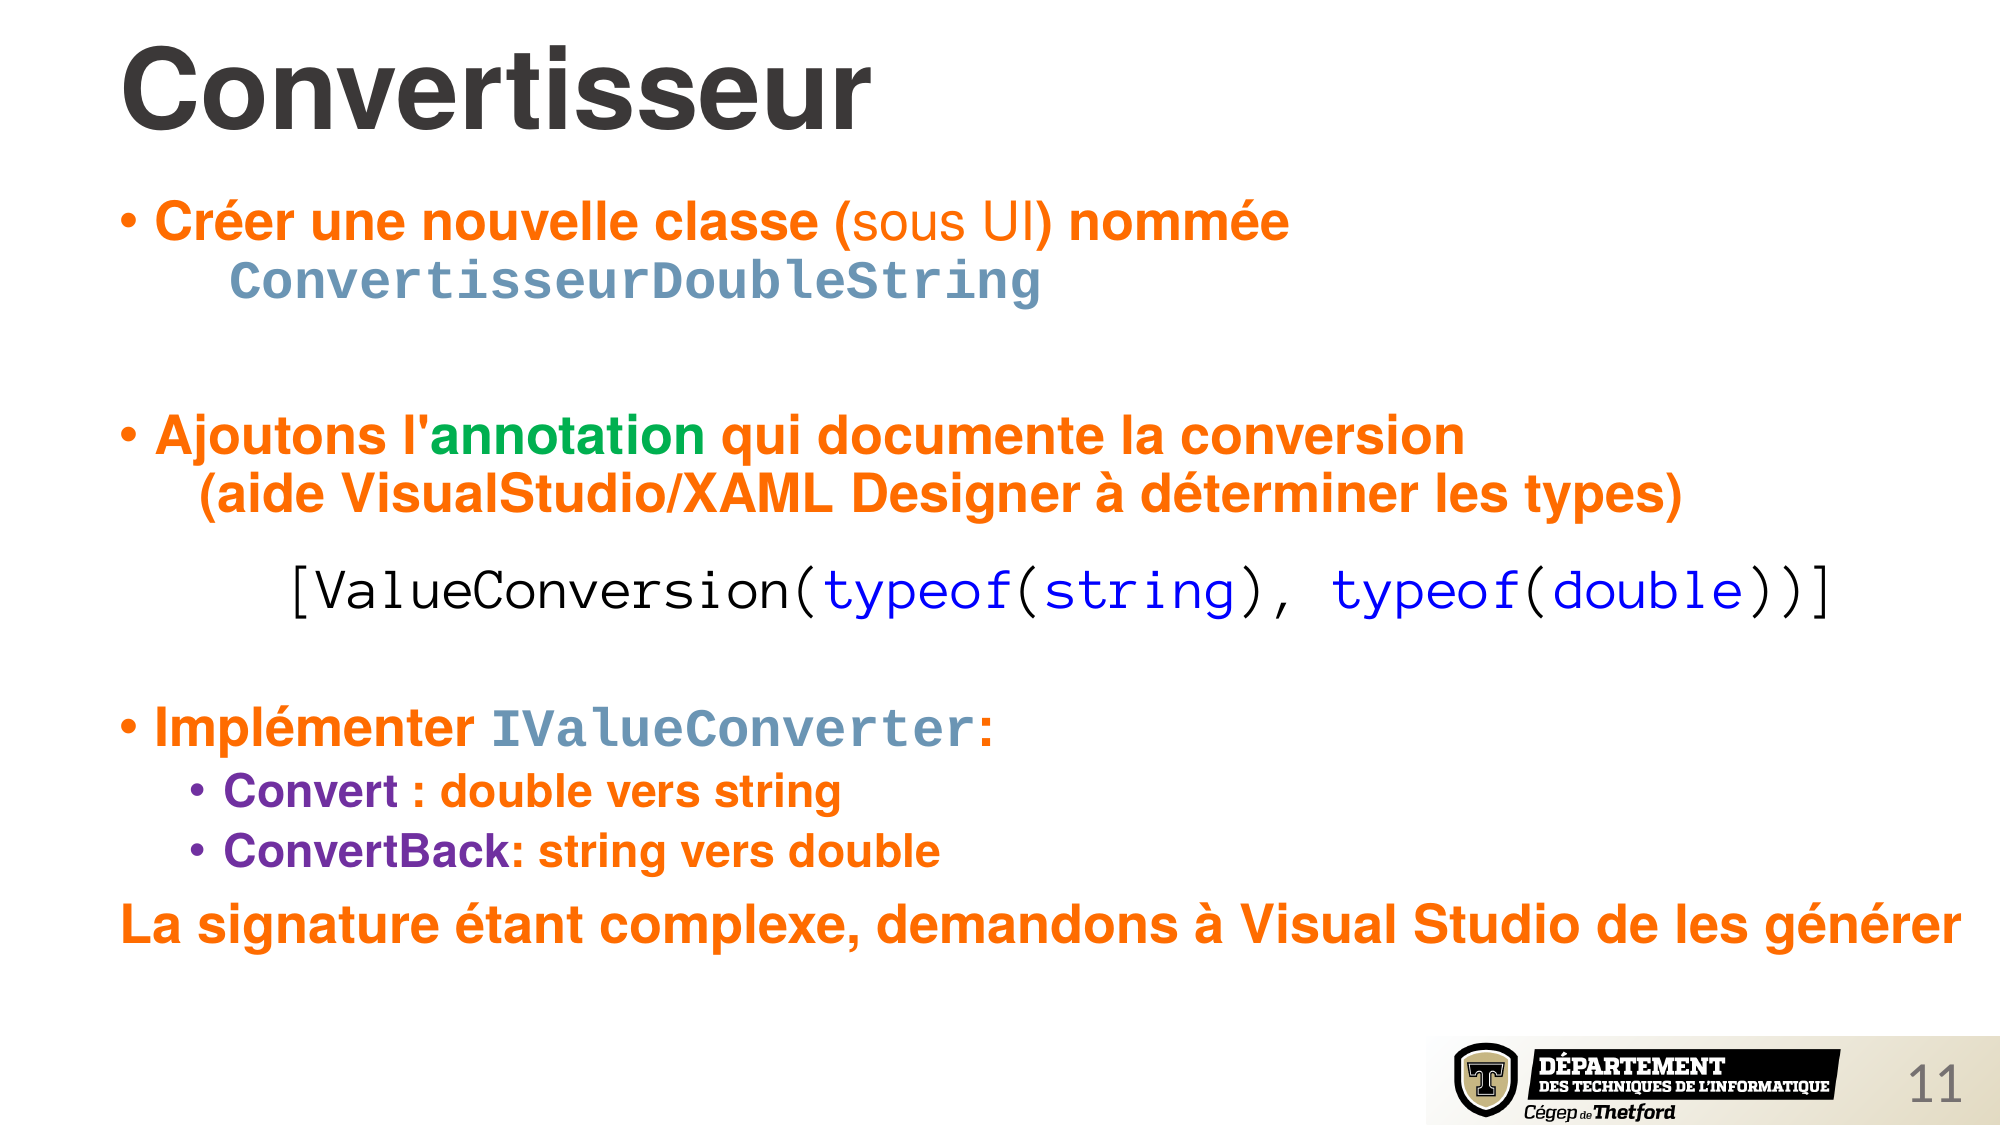

Convertisseur
Créer une nouvelle classe (sous UI) nommée
     ConvertisseurDoubleString

Ajoutons l'annotation qui documente la conversion
   (aide VisualStudio/XAML Designer à déterminer les types)

Implémenter IValueConverter:
Convert : double vers string
ConvertBack: string vers double
La signature étant complexe, demandons à Visual Studio de les générer
[ValueConversion(typeof(string), typeof(double))]